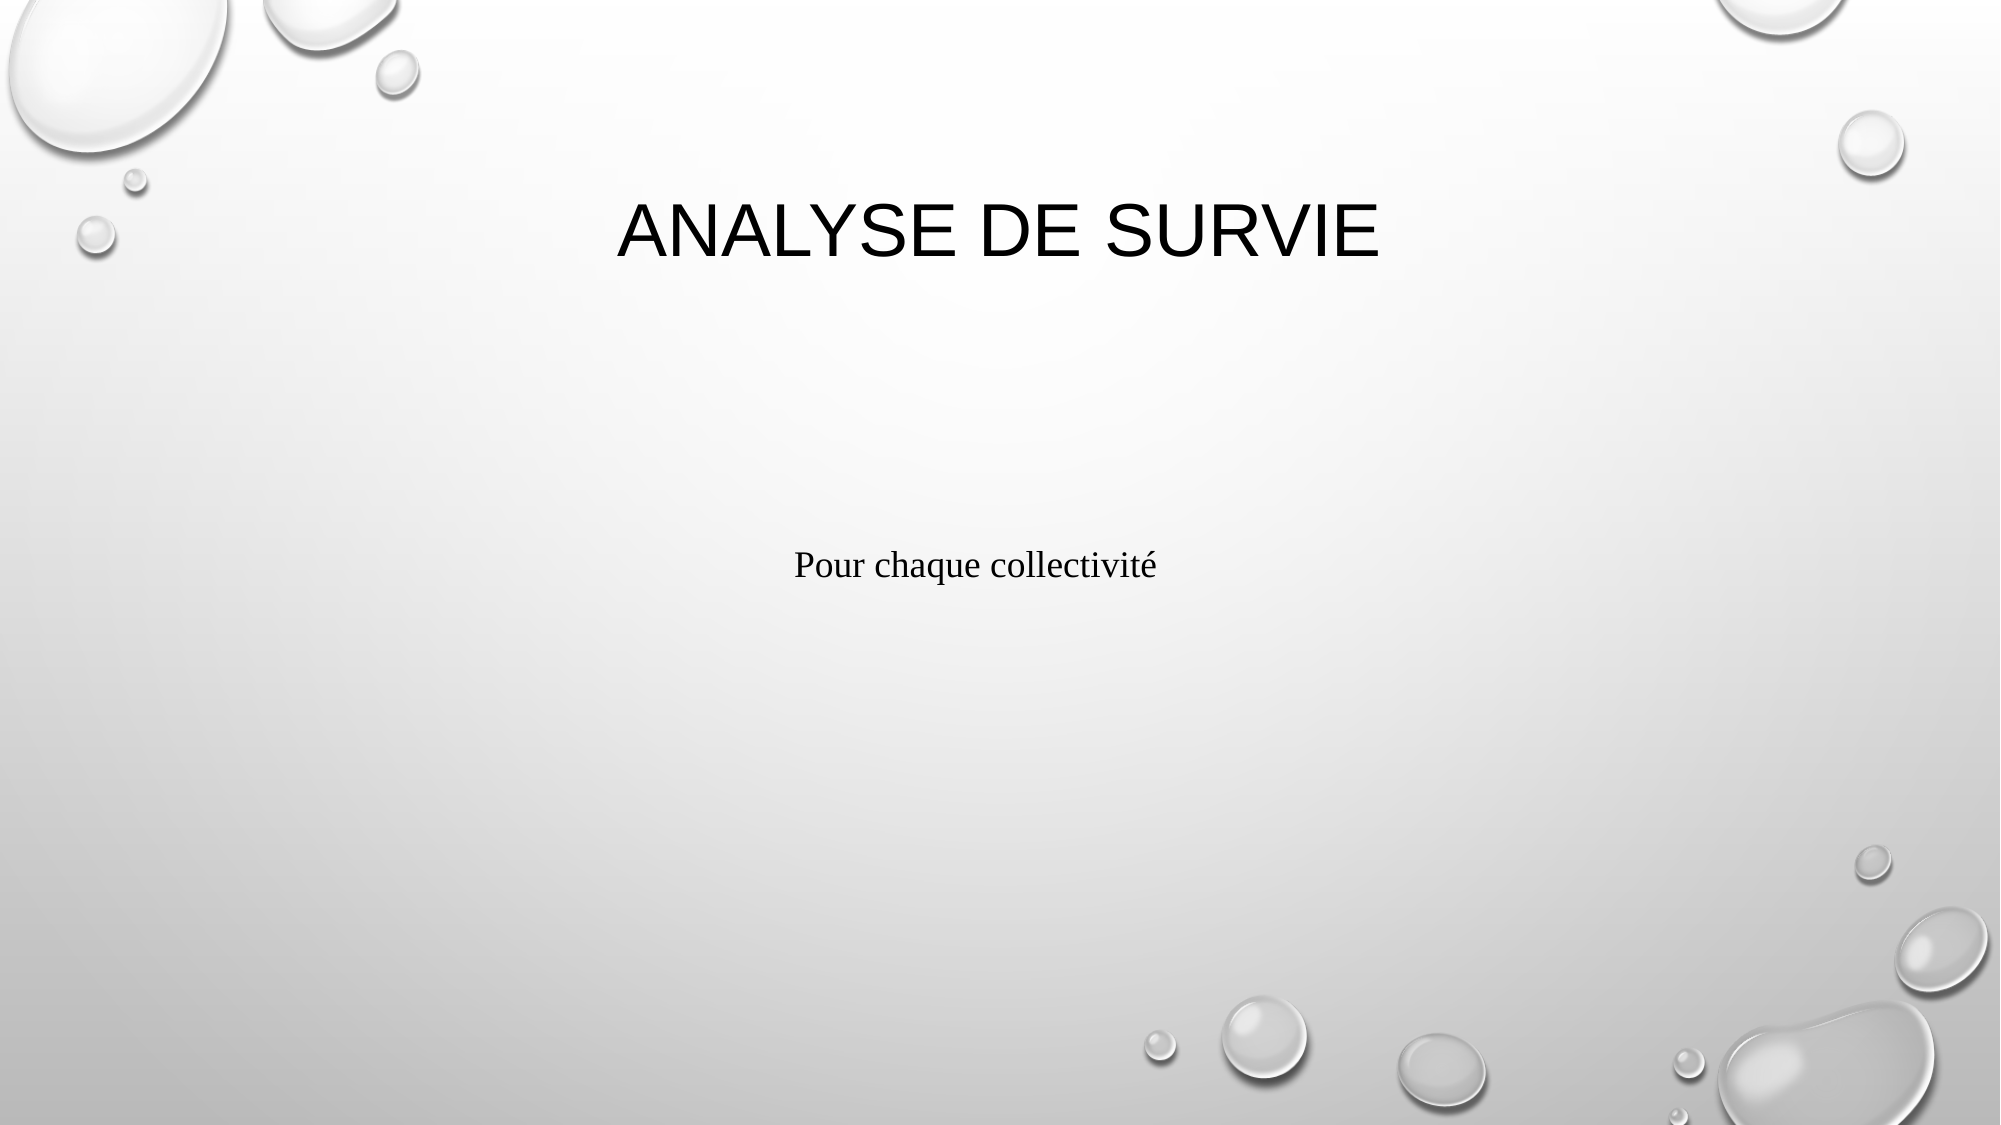

# Analyse de survie
Pour chaque collectivité